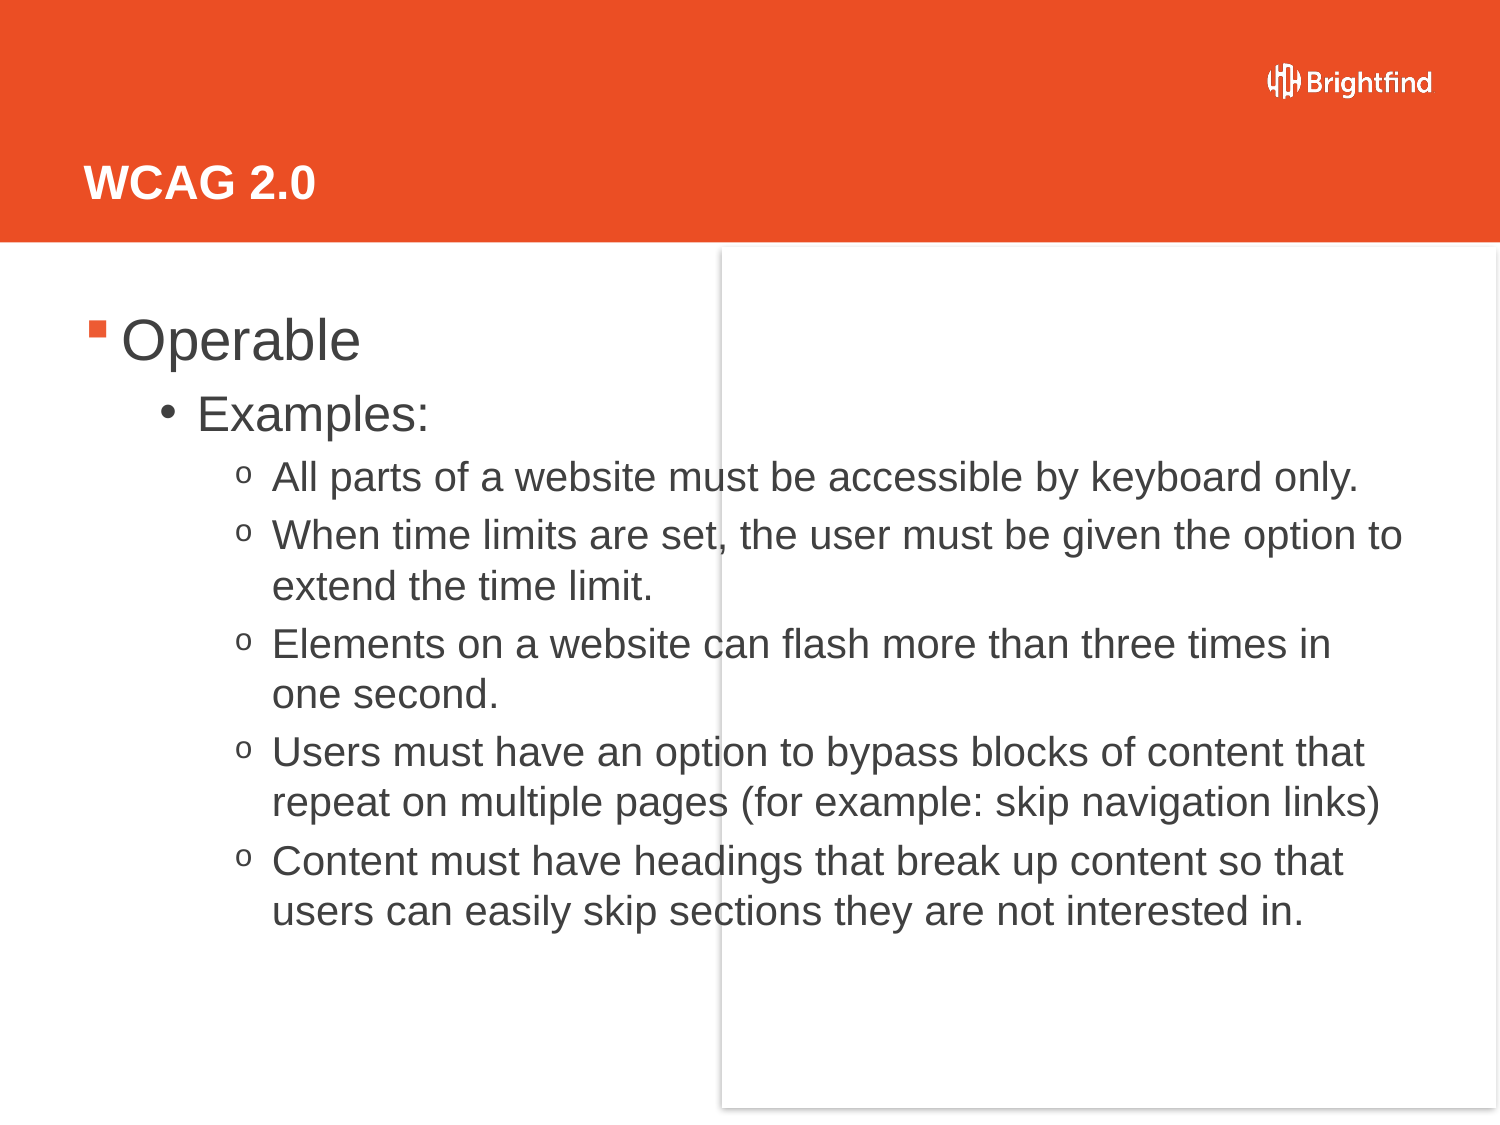

# WCAG 2.0

Operable
Examples:
All parts of a website must be accessible by keyboard only.
When time limits are set, the user must be given the option to extend the time limit.
Elements on a website can flash more than three times in one second.
Users must have an option to bypass blocks of content that repeat on multiple pages (for example: skip navigation links)
Content must have headings that break up content so that users can easily skip sections they are not interested in.